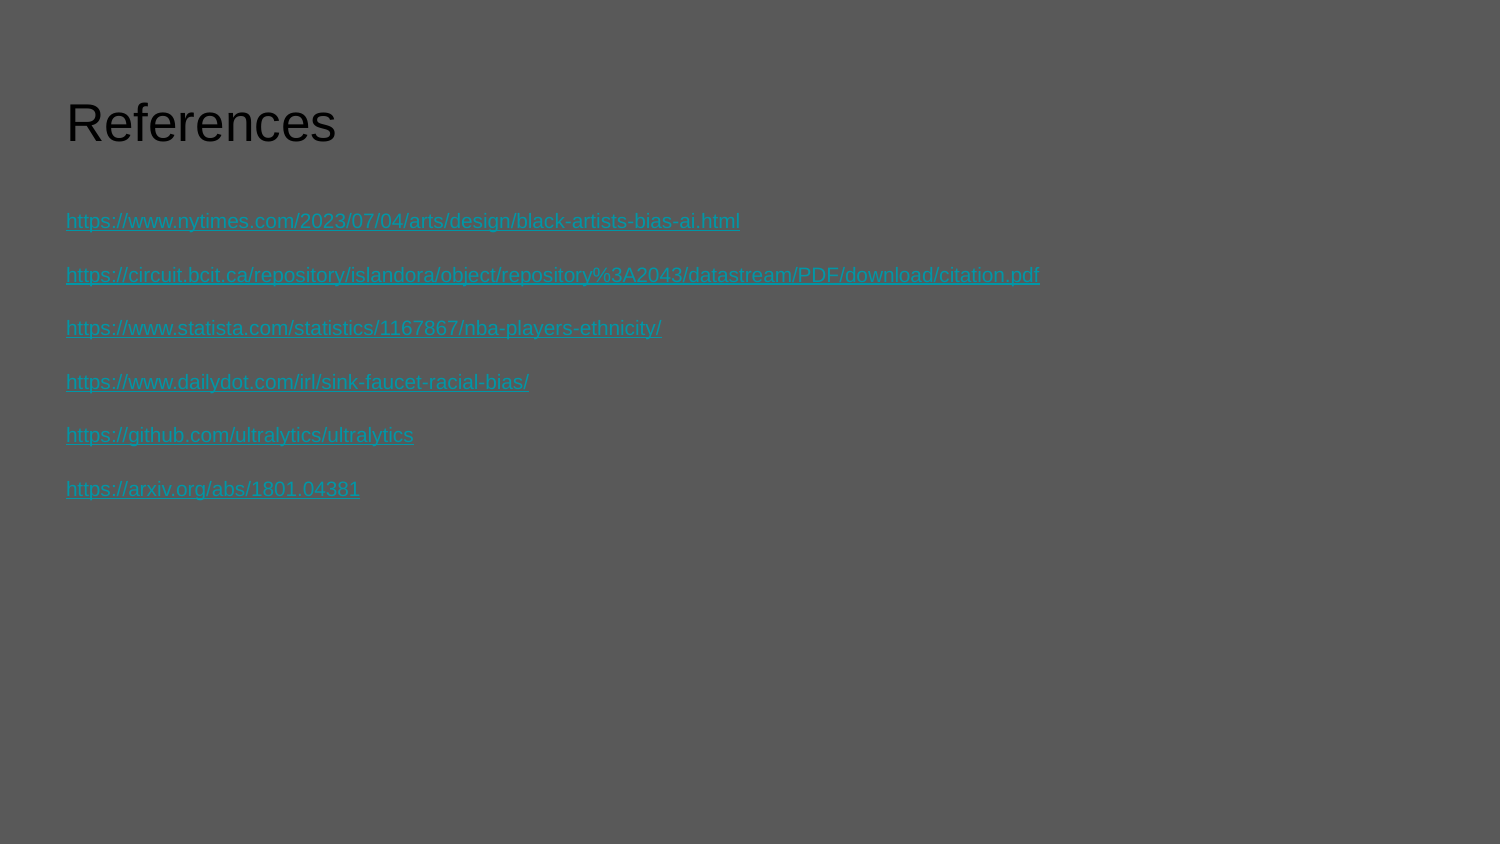

# References
https://www.nytimes.com/2023/07/04/arts/design/black-artists-bias-ai.html
https://circuit.bcit.ca/repository/islandora/object/repository%3A2043/datastream/PDF/download/citation.pdf
https://www.statista.com/statistics/1167867/nba-players-ethnicity/
https://www.dailydot.com/irl/sink-faucet-racial-bias/
https://github.com/ultralytics/ultralytics
https://arxiv.org/abs/1801.04381